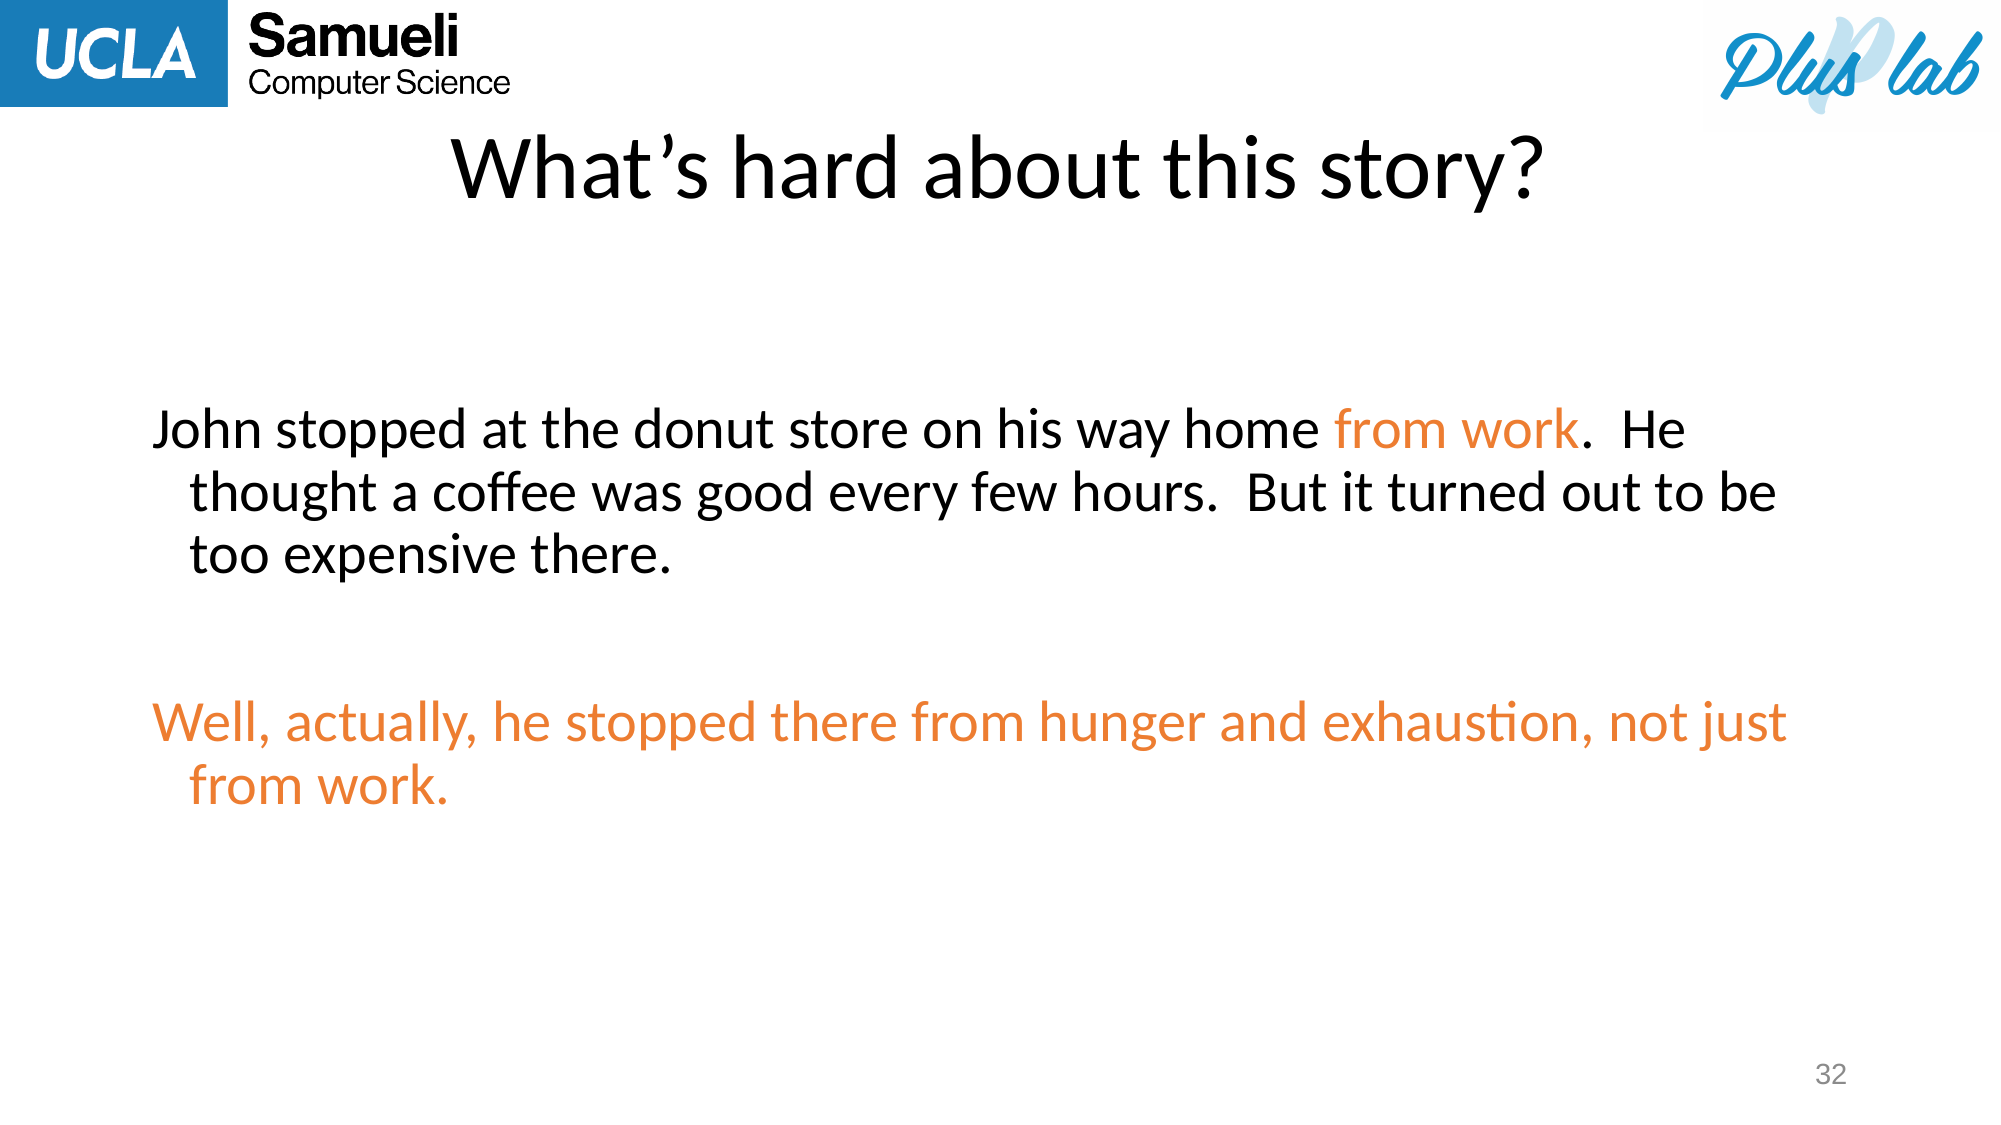

# What’s hard about this story?

John stopped at the donut store on his way home from work.  He thought a coffee was good every few hours.  But it turned out to be too expensive there.

Well, actually, he stopped there from hunger and exhaustion, not just from work.
32